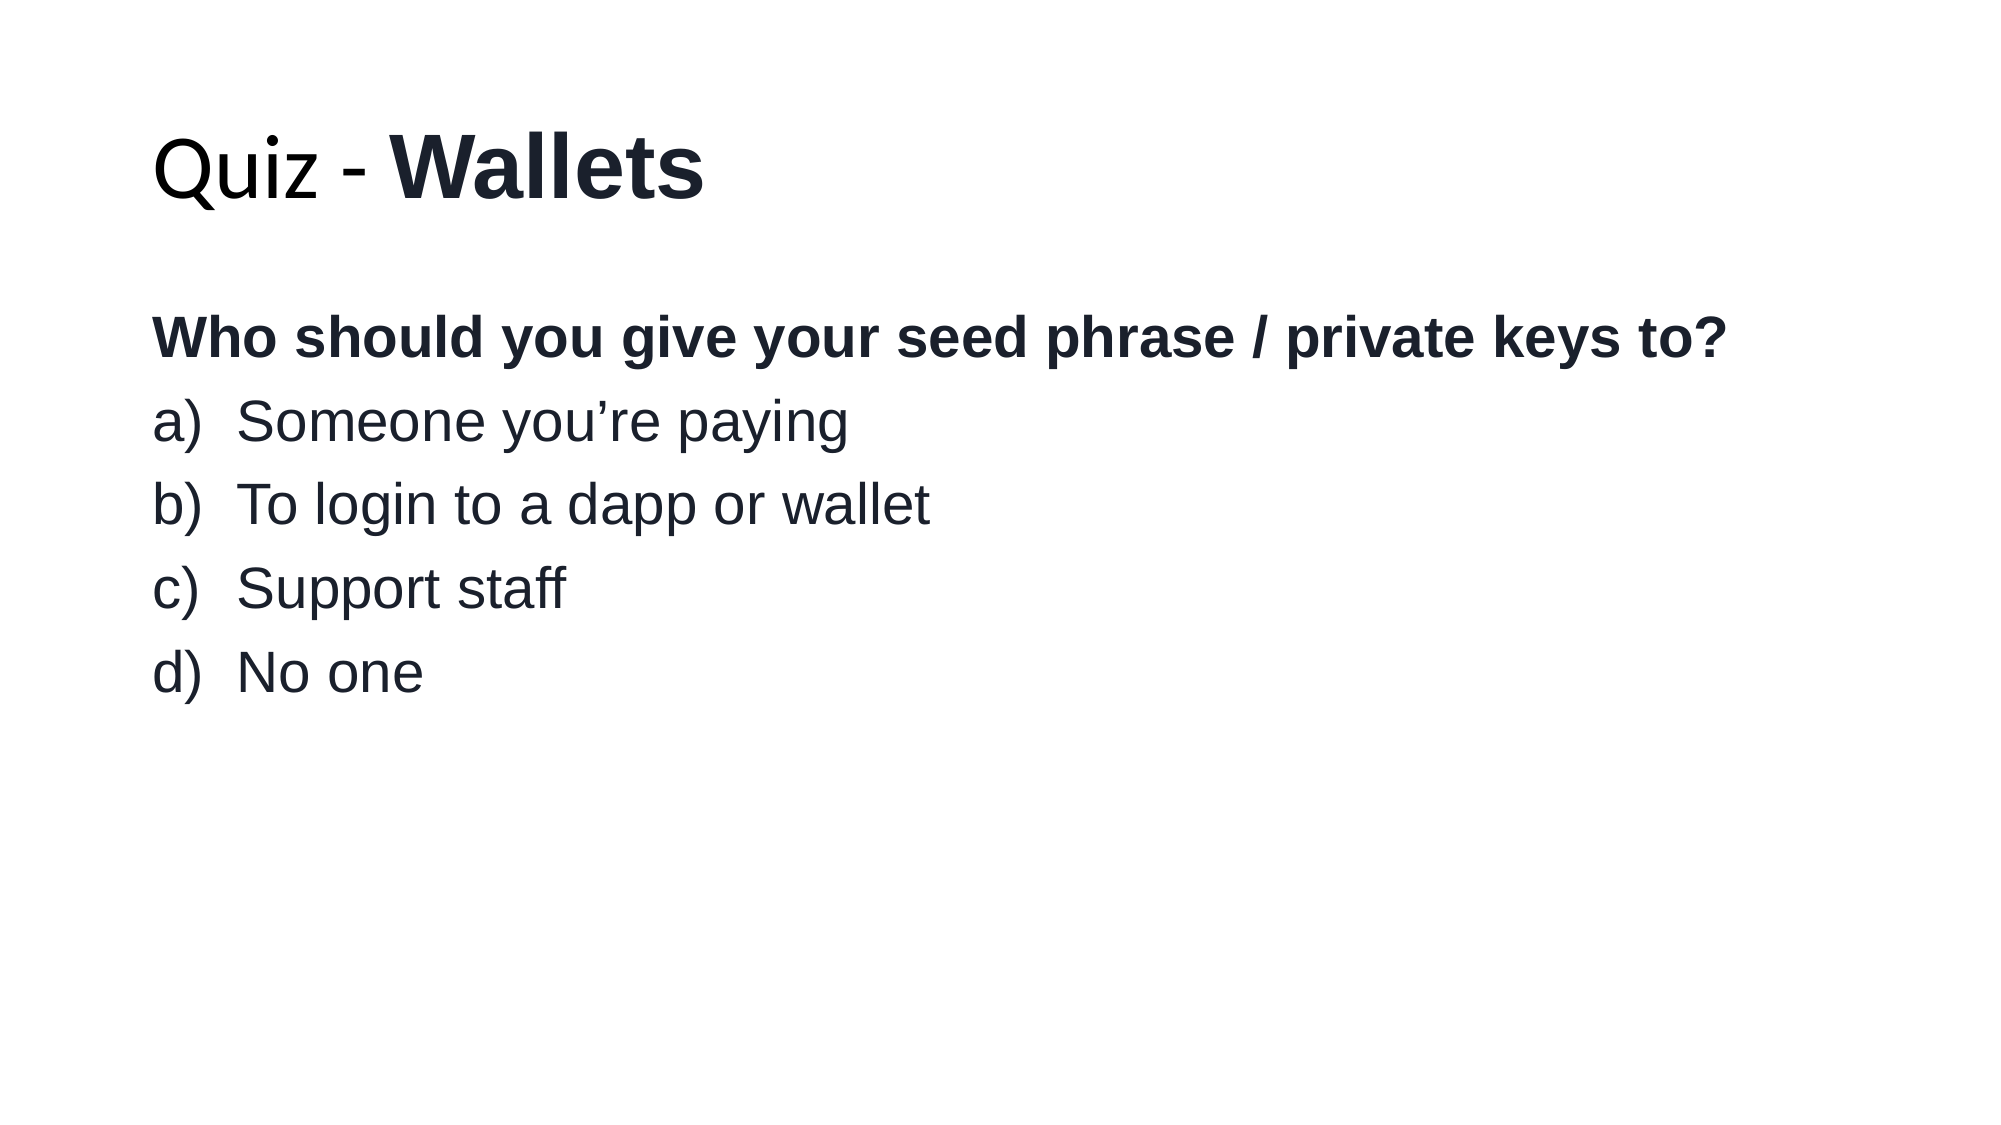

# Quiz - Wallets
Who should you give your seed phrase / private keys to?
Someone you’re paying
To login to a dapp or wallet
Support staff
No one